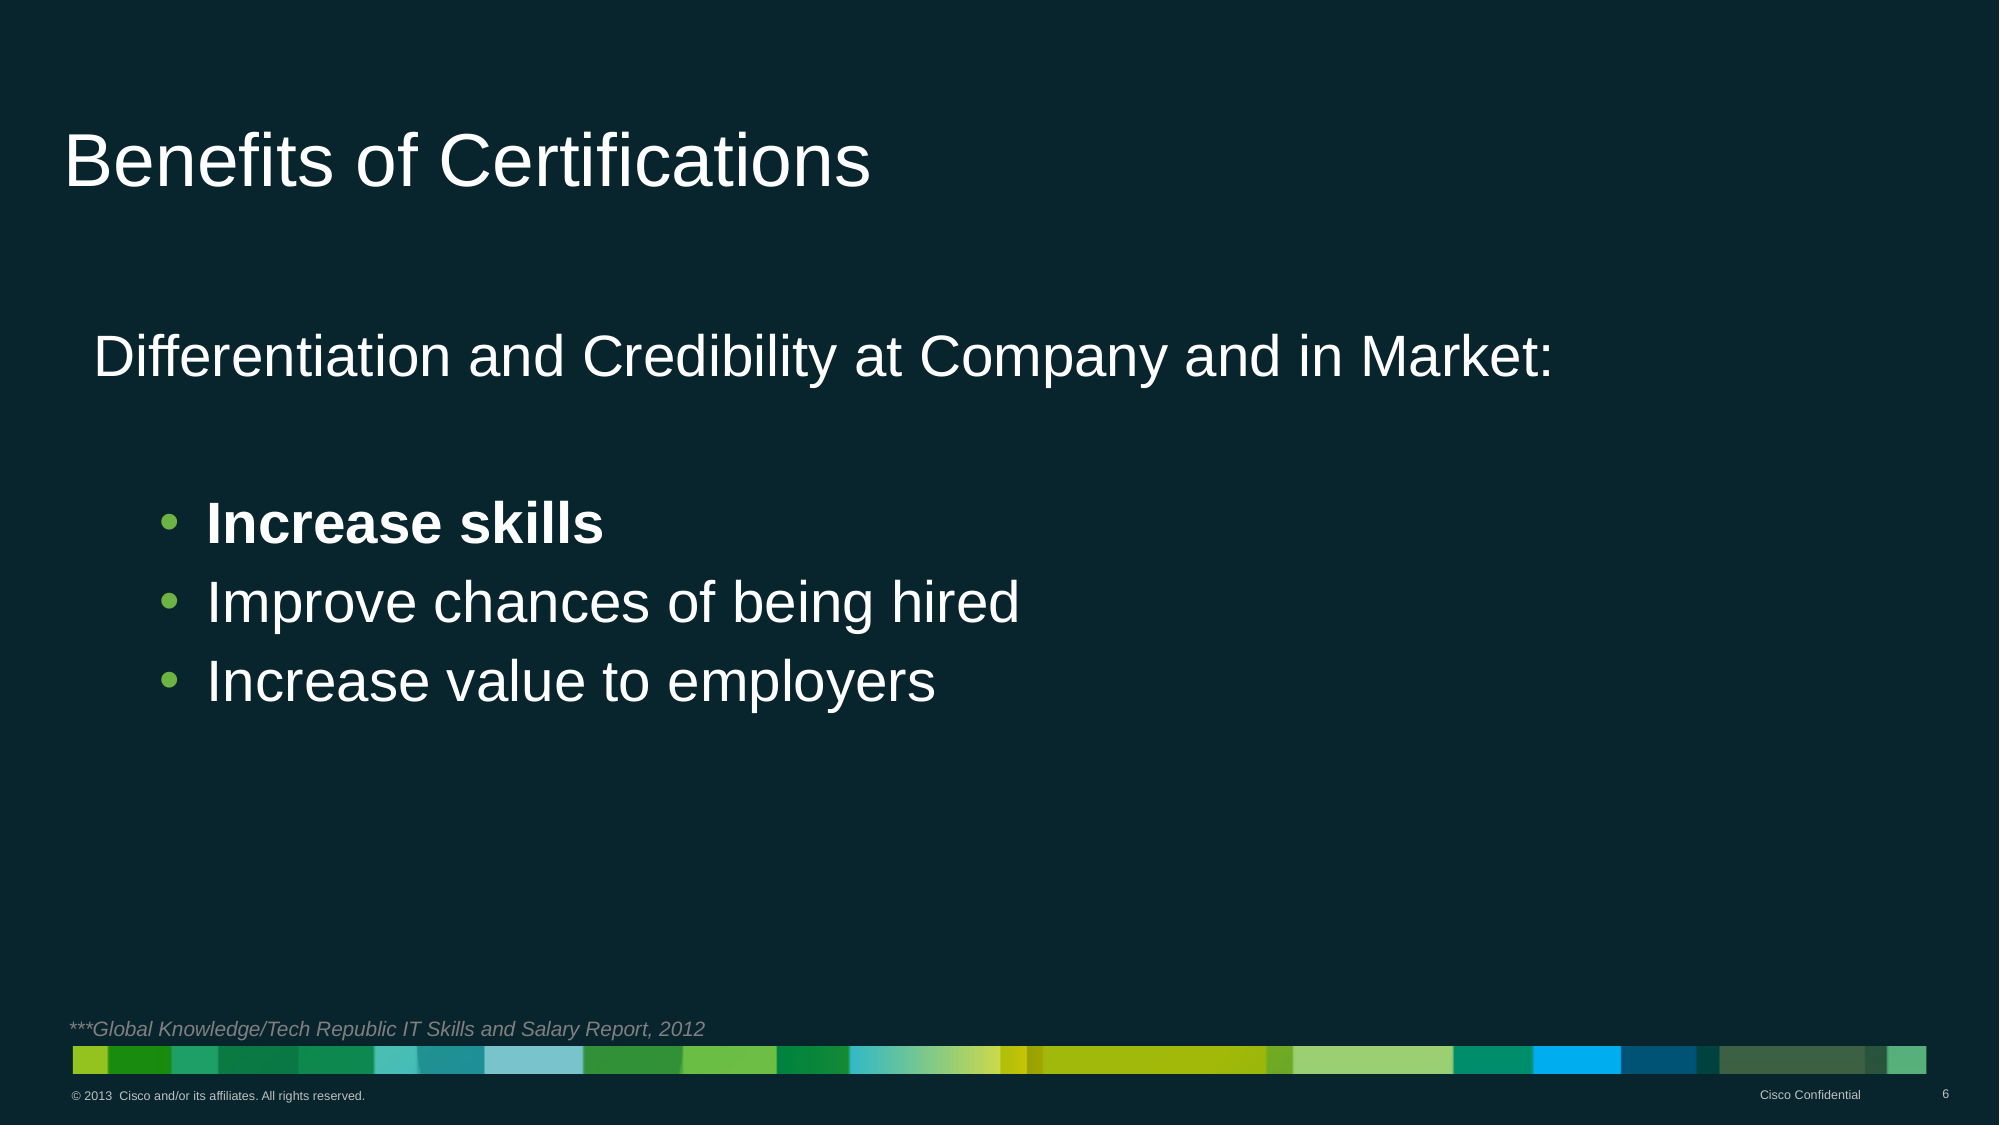

# Benefits of Certifications
Differentiation and Credibility at Company and in Market:

Increase skills
Improve chances of being hired
Increase value to employers
***Global Knowledge/Tech Republic IT Skills and Salary Report, 2012